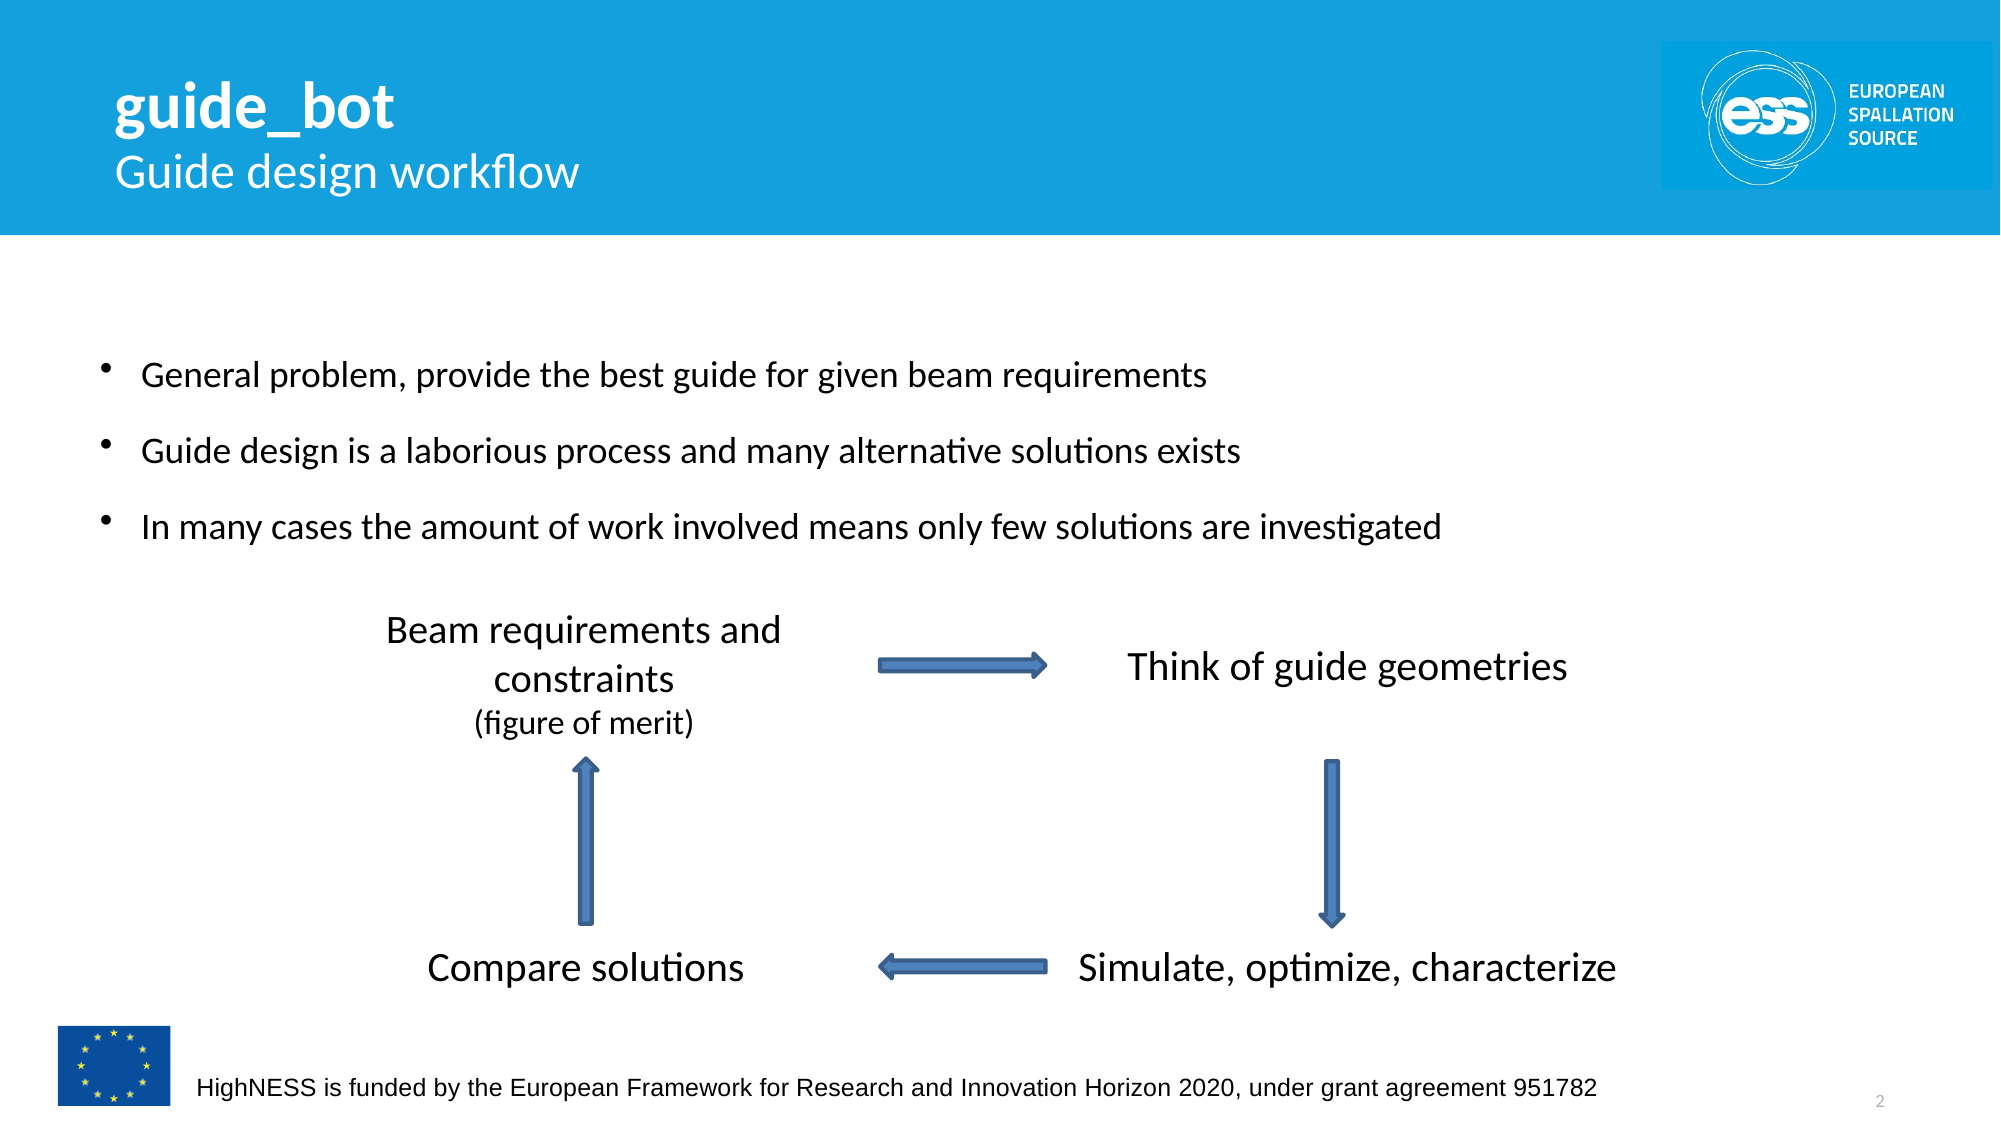

# guide_bot
Guide design workflow
 General problem, provide the best guide for given beam requirements
 Guide design is a laborious process and many alternative solutions exists
 In many cases the amount of work involved means only few solutions are investigated
Beam requirements and constraints
(figure of merit)
Think of guide geometries

Compare solutions
Simulate, optimize, characterize

2
HighNESS is funded by the European Framework for Research and Innovation Horizon 2020, under grant agreement 951782